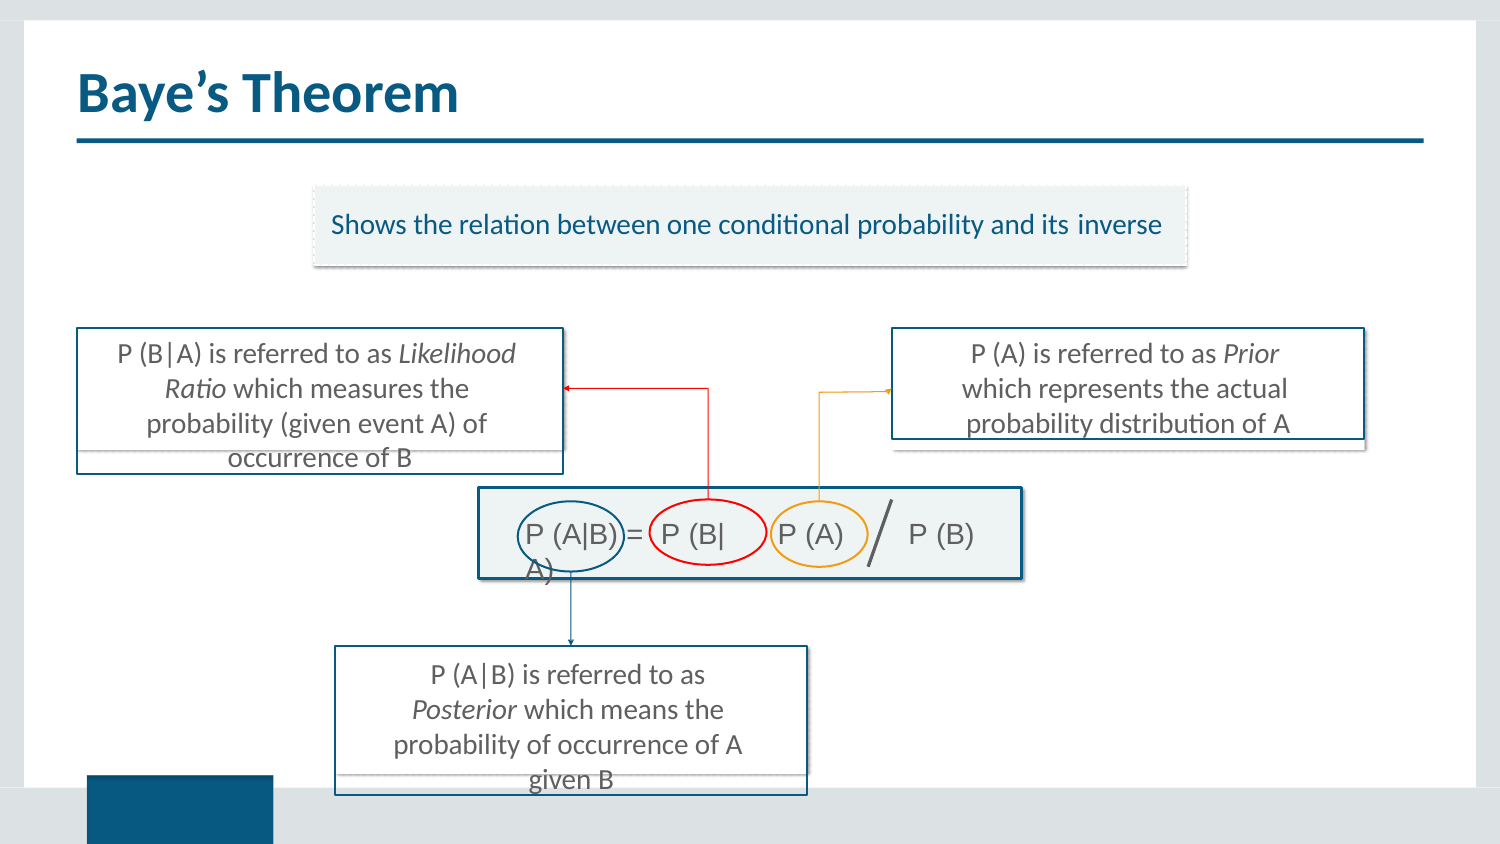

# Baye’s Theorem

Shows the relation between one conditional probability and its inverse

P (B|A) is referred to as Likelihood  Ratio which measures the  probability (given event A) of  occurrence of B
P (A) is referred to as Prior  which represents the actual  probability distribution of A

P (A|B) =	P (B|A)
P (A)
P (B)

P (A|B) is referred to as  Posterior which means the  probability of occurrence of A  given B